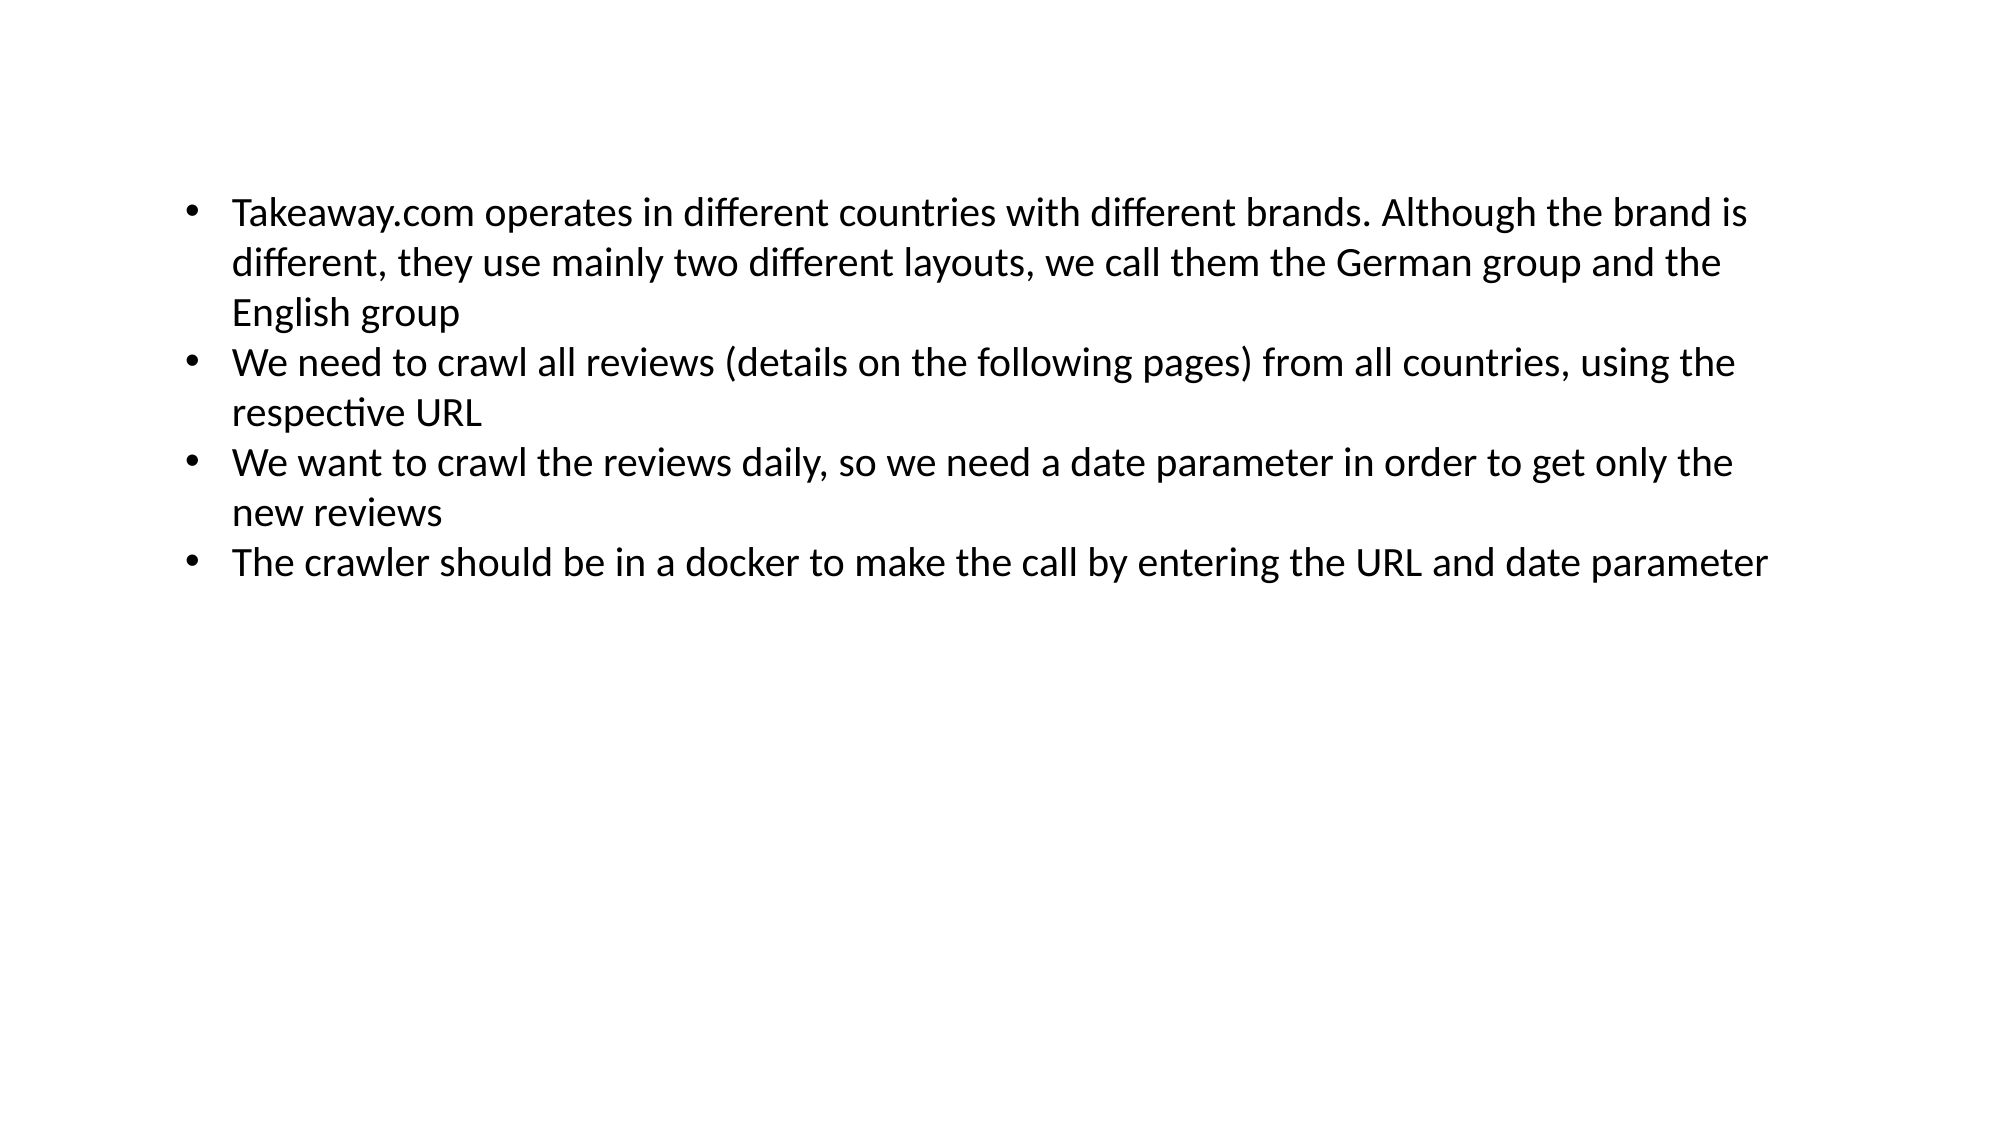

Takeaway.com operates in different countries with different brands. Although the brand is different, they use mainly two different layouts, we call them the German group and the English group
We need to crawl all reviews (details on the following pages) from all countries, using the respective URL
We want to crawl the reviews daily, so we need a date parameter in order to get only the new reviews
The crawler should be in a docker to make the call by entering the URL and date parameter